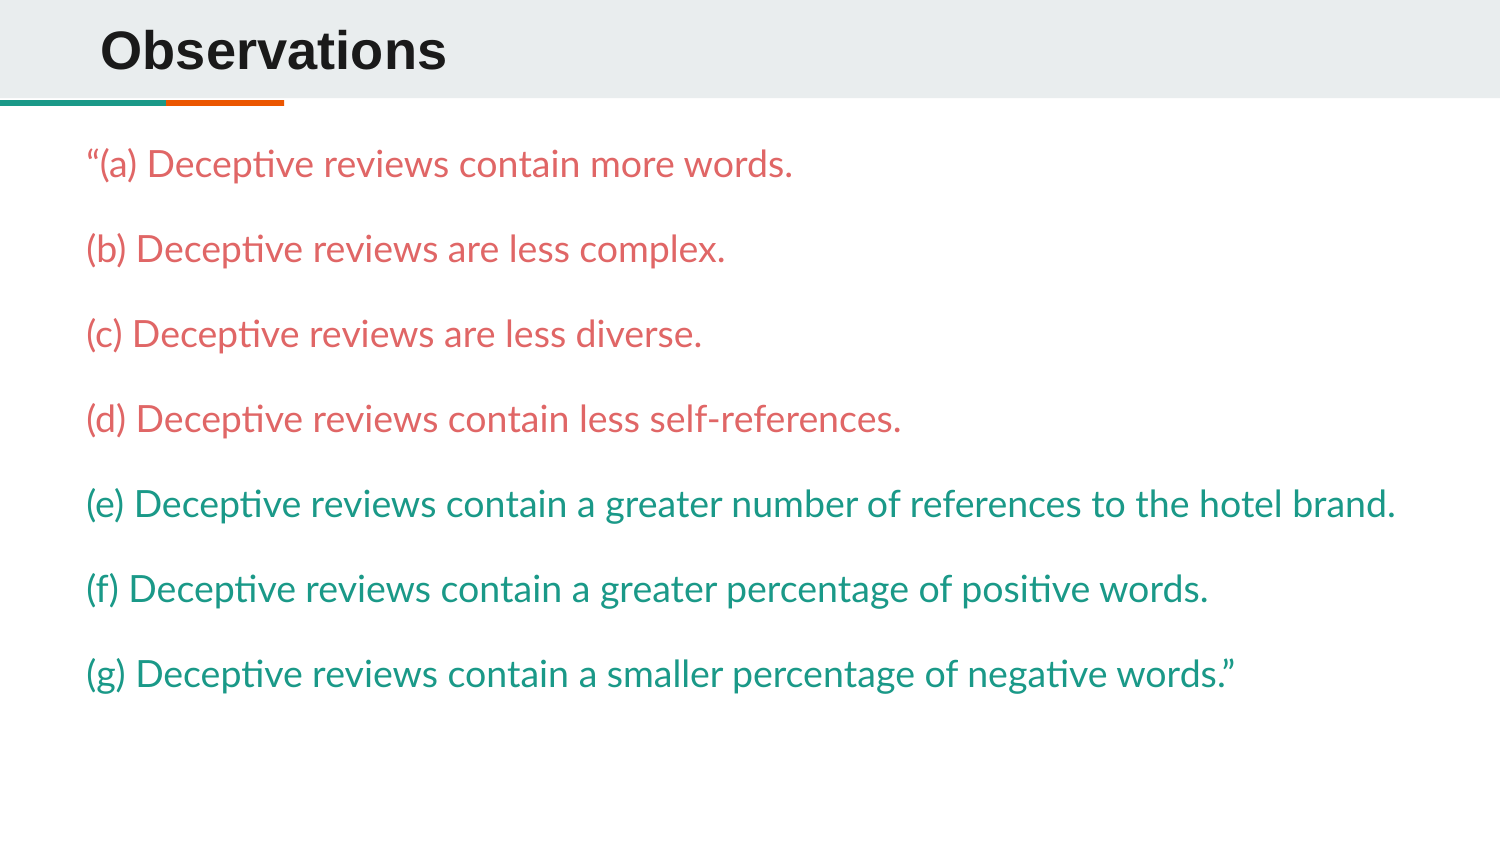

# Observations
“(a) Deceptive reviews contain more words.
(b) Deceptive reviews are less complex.
(c) Deceptive reviews are less diverse.
(d) Deceptive reviews contain less self-references.
(e) Deceptive reviews contain a greater number of references to the hotel brand.
(f) Deceptive reviews contain a greater percentage of positive words.
(g) Deceptive reviews contain a smaller percentage of negative words.”